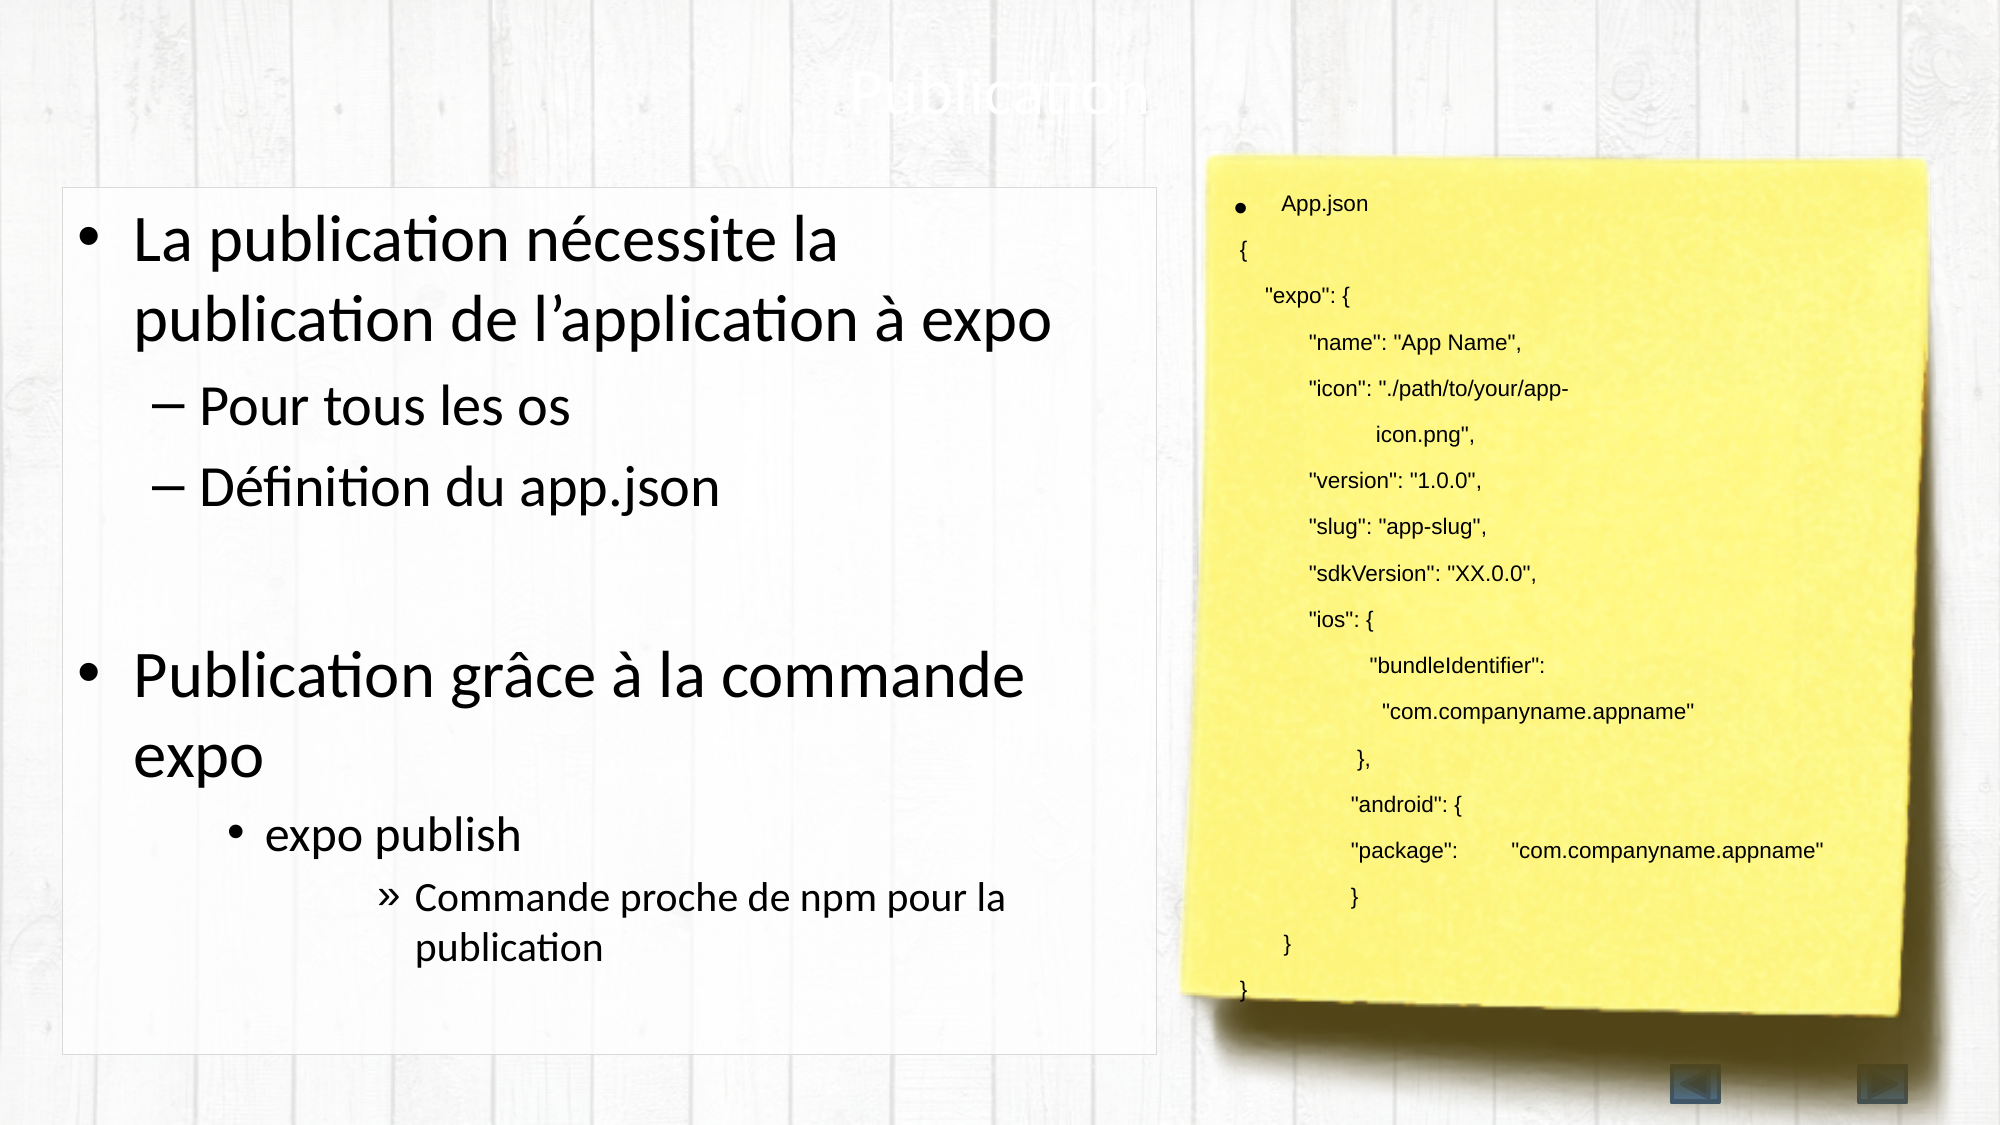

# Publication
App.json
 {
     "expo": {
            "name": "App Name",
            "icon": "./path/to/your/app-
			    icon.png",
            "version": "1.0.0",
            "slug": "app-slug",
            "sdkVersion": "XX.0.0",
            "ios": {
	   "bundleIdentifier":
	     "com.companyname.appname"
       	 },
	"android": {
        		"package": 		       "com.companyname.appname"
        	}
        }
 }
La publication nécessite la publication de l’application à expo
Pour tous les os
Définition du app.json

Publication grâce à la commande expo
expo publish
Commande proche de npm pour la publication